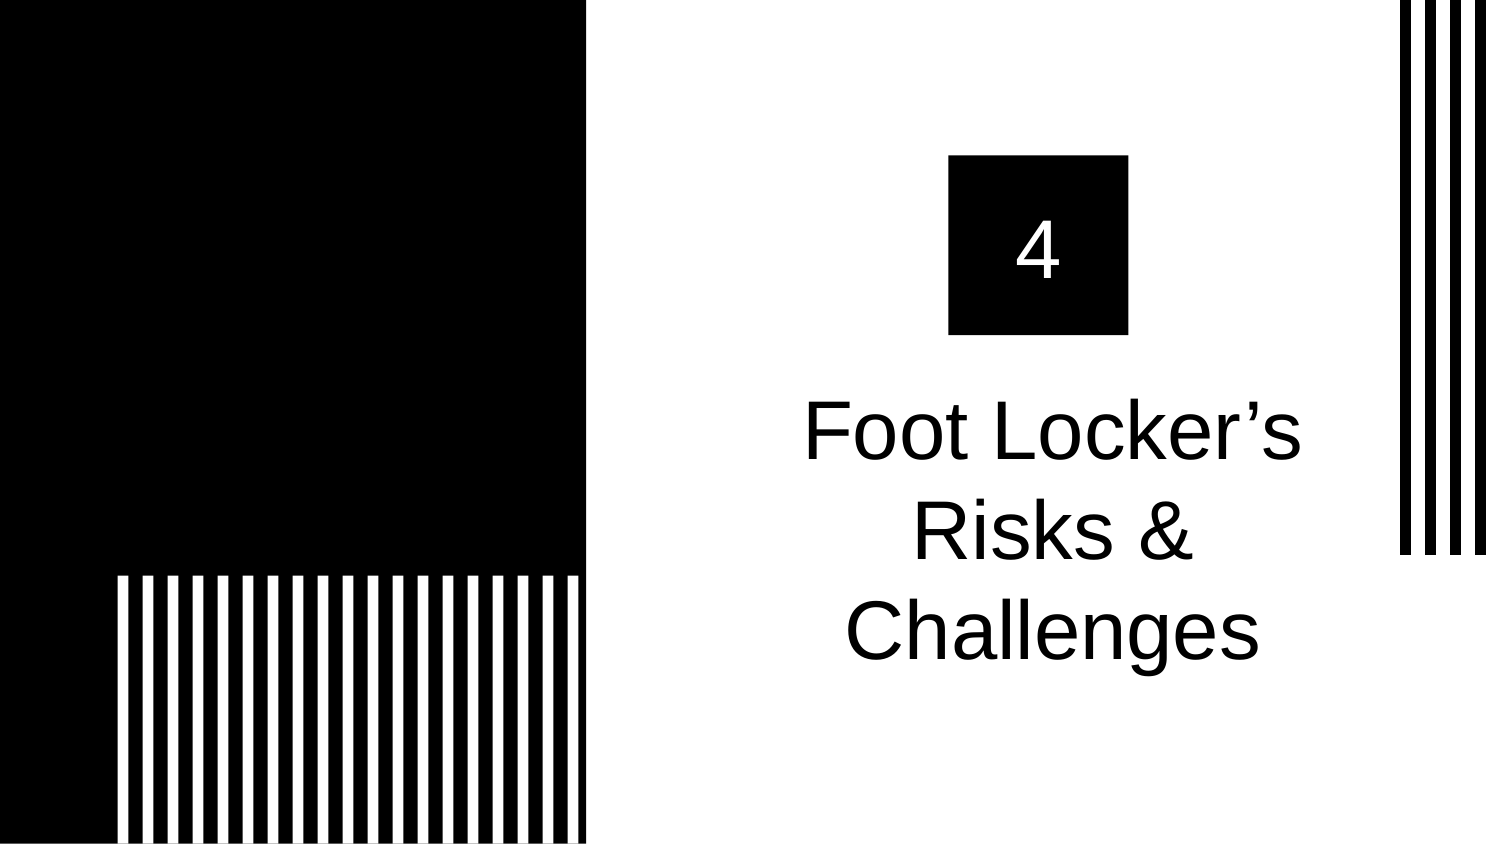

4
# Foot Locker’s Risks & Challenges